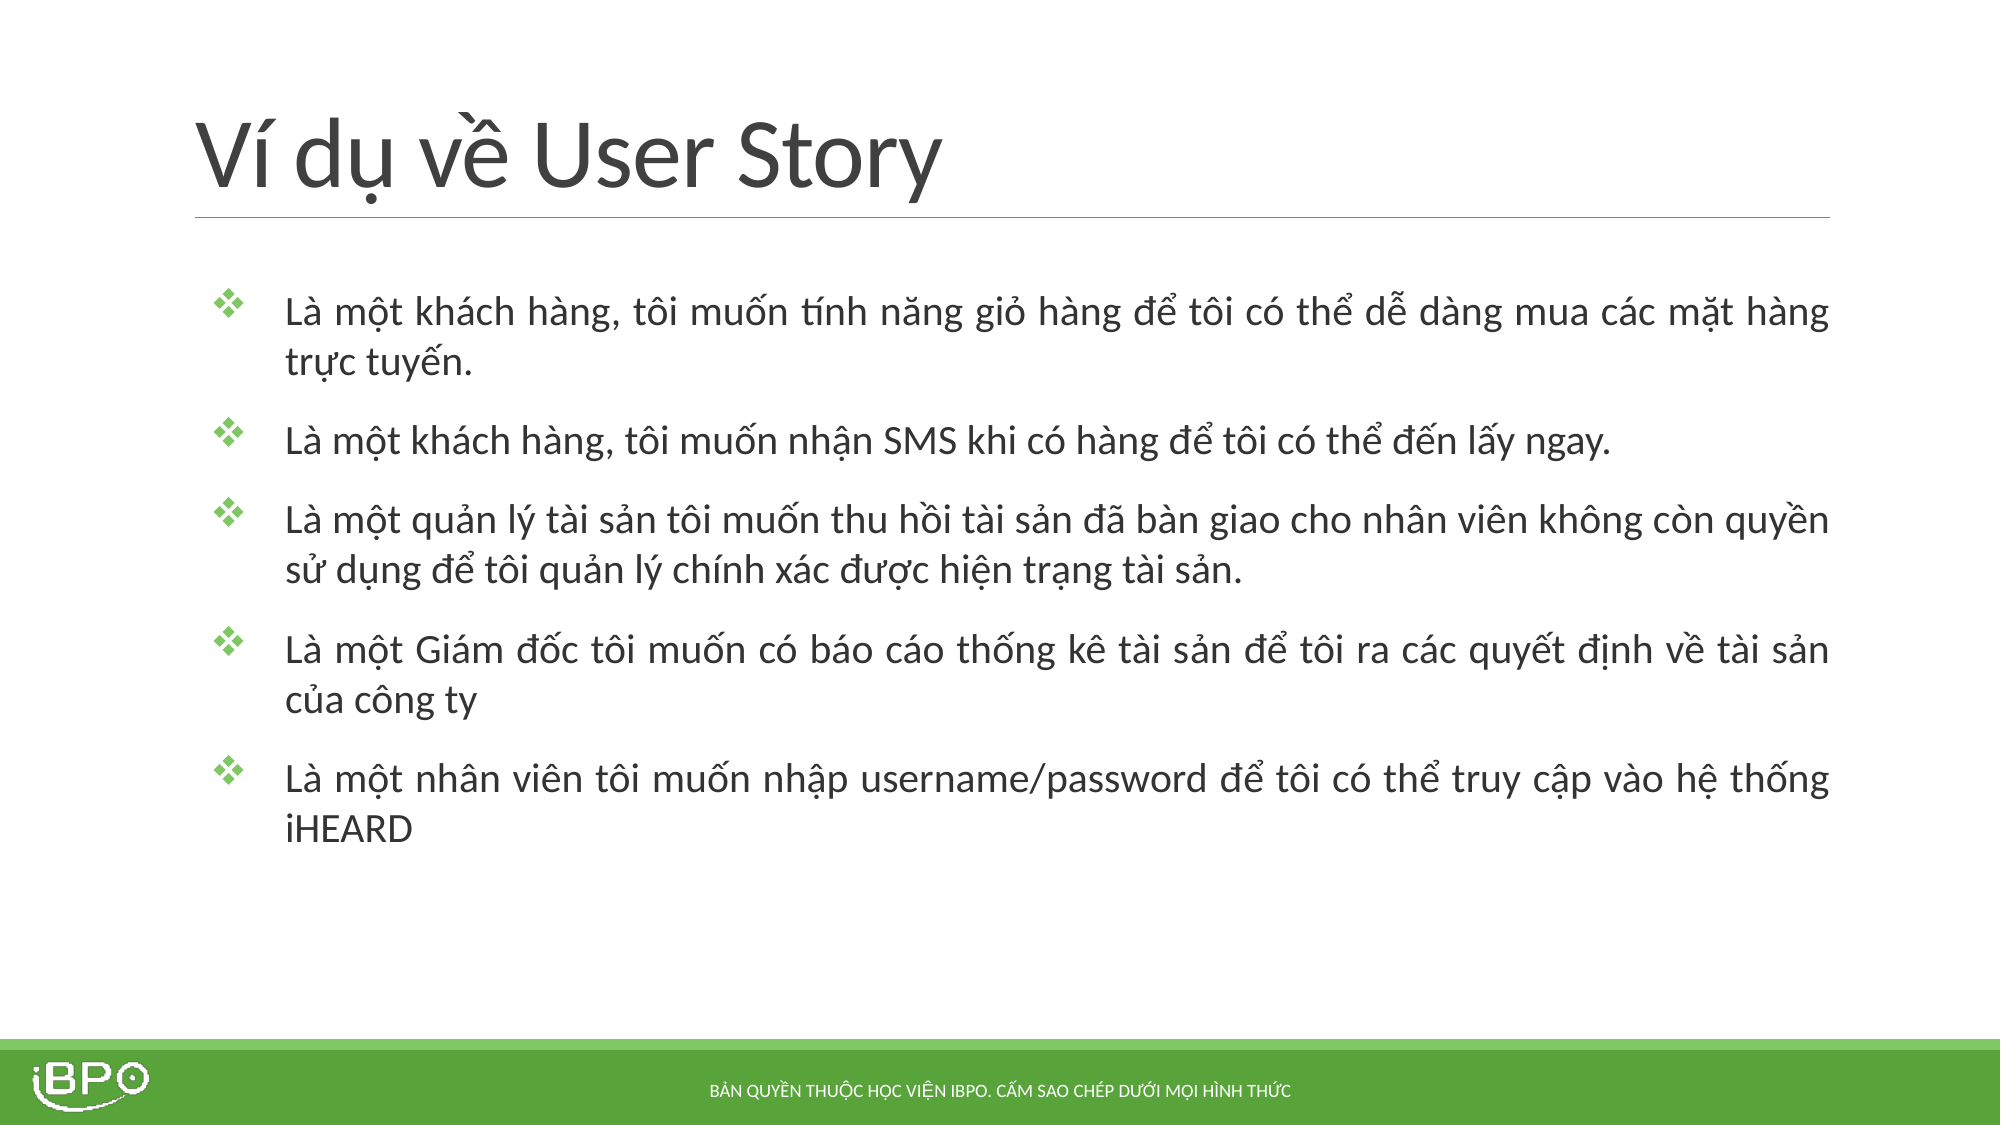

# Ví dụ về User Story
Là một khách hàng, tôi muốn tính năng giỏ hàng để tôi có thể dễ dàng mua các mặt hàng trực tuyến.
Là một khách hàng, tôi muốn nhận SMS khi có hàng để tôi có thể đến lấy ngay.
Là một quản lý tài sản tôi muốn thu hồi tài sản đã bàn giao cho nhân viên không còn quyền sử dụng để tôi quản lý chính xác được hiện trạng tài sản.
Là một Giám đốc tôi muốn có báo cáo thống kê tài sản để tôi ra các quyết định về tài sản của công ty
Là một nhân viên tôi muốn nhập username/password để tôi có thể truy cập vào hệ thống iHEARD
Bản quyền thuộc Học viện iBPO. Cấm sao chép dưới mọi hình thức